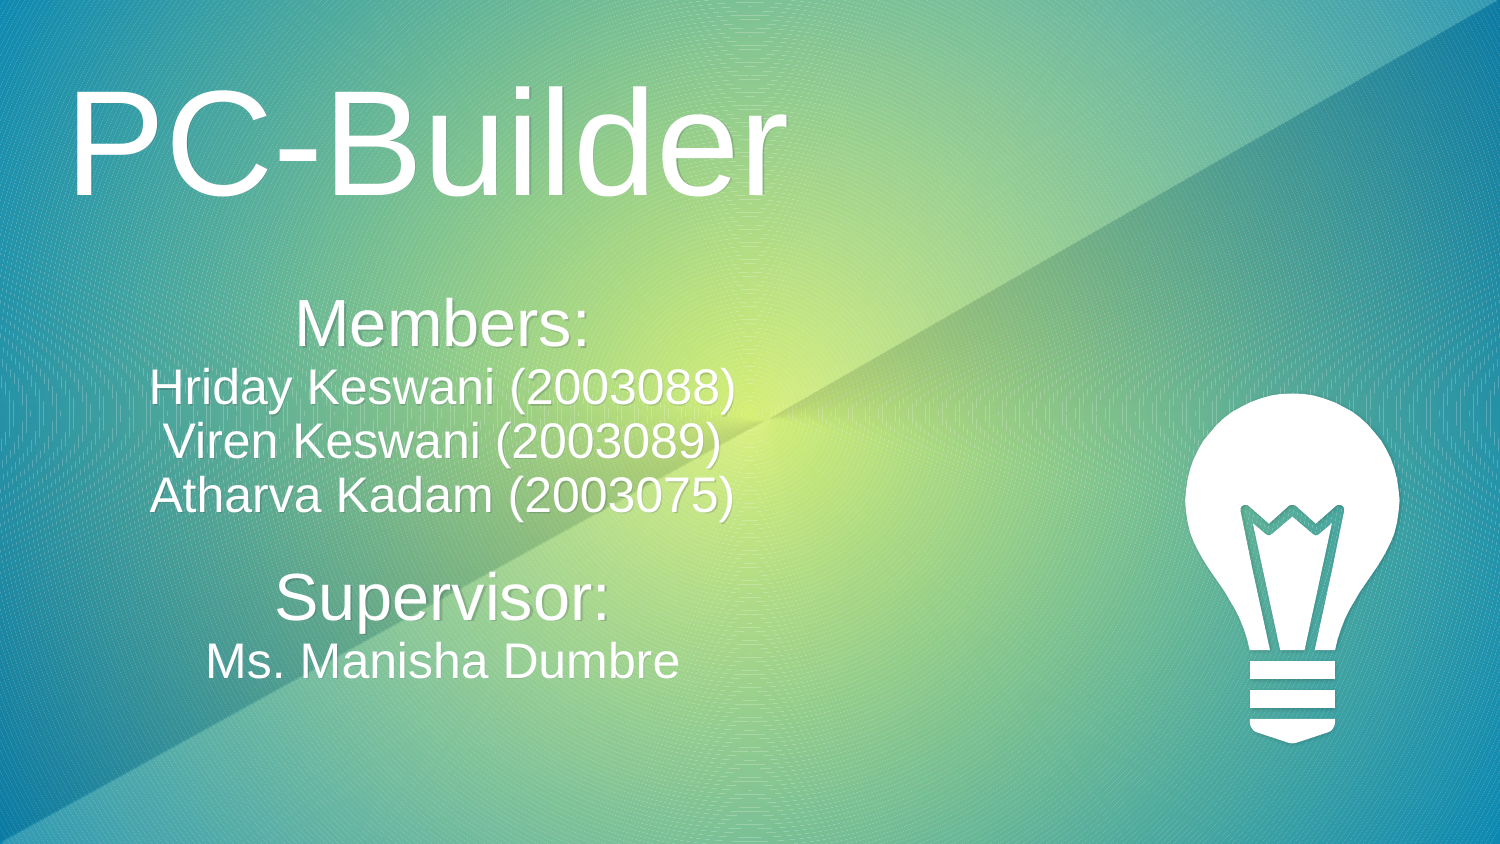

PC-Builder
Members:
Hriday Keswani (2003088)
Viren Keswani (2003089)
Atharva Kadam (2003075)
Supervisor:
Ms. Manisha Dumbre